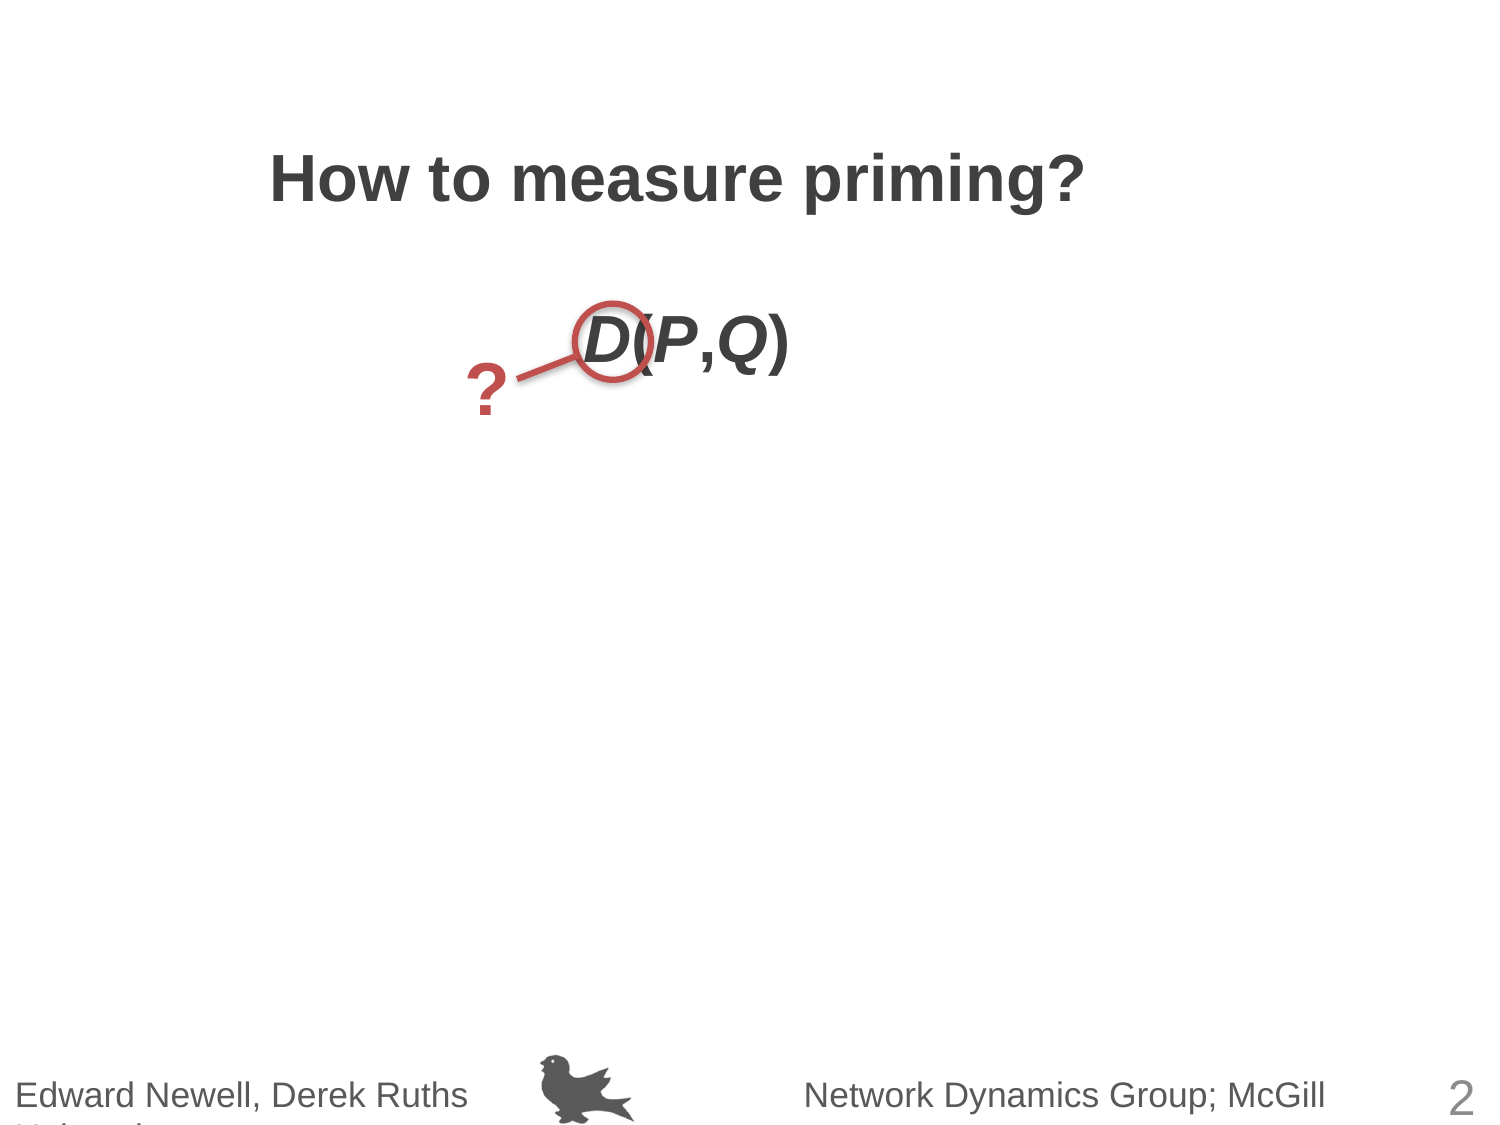

How to measure priming?
D(P,Q)

?
25